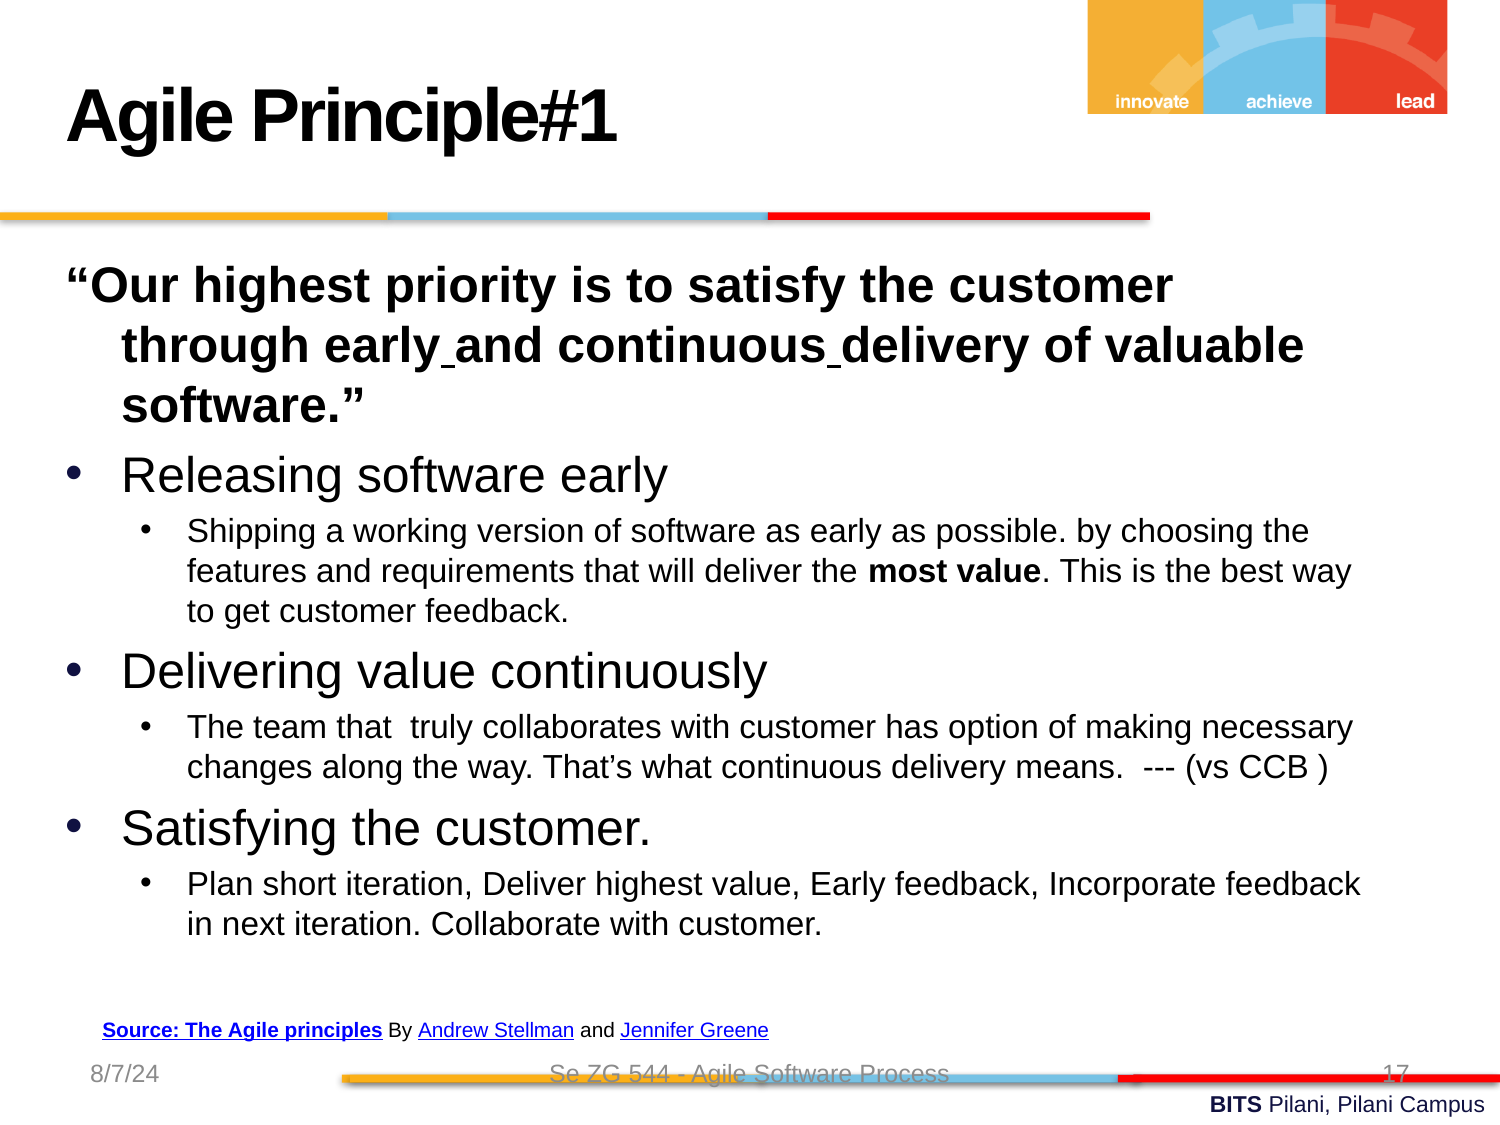

Agile Principle#1
“Our highest priority is to satisfy the customer through early and continuous delivery of valuable software.”
Releasing software early
Shipping a working version of software as early as possible. by choosing the features and requirements that will deliver the most value. This is the best way to get customer feedback.
Delivering value continuously
The team that  truly collaborates with customer has option of making necessary changes along the way. That’s what continuous delivery means.  --- (vs CCB )
Satisfying the customer.
Plan short iteration, Deliver highest value, Early feedback, Incorporate feedback in next iteration. Collaborate with customer.
Source: The Agile principles By Andrew Stellman and Jennifer Greene
8/7/24
Se ZG 544 - Agile Software Process
17